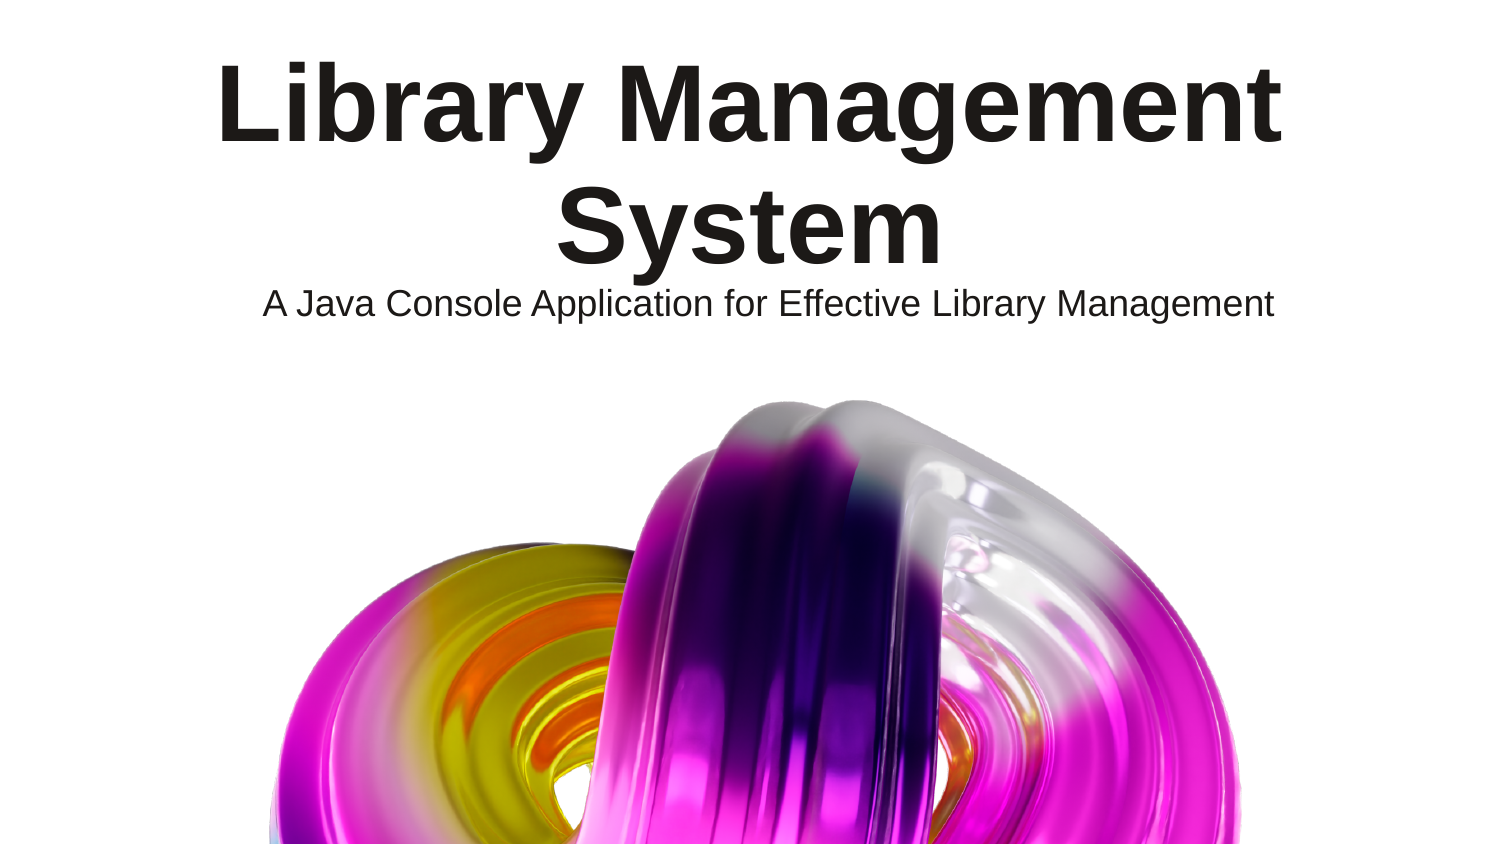

# Library Management System
A Java Console Application for Effective Library Management